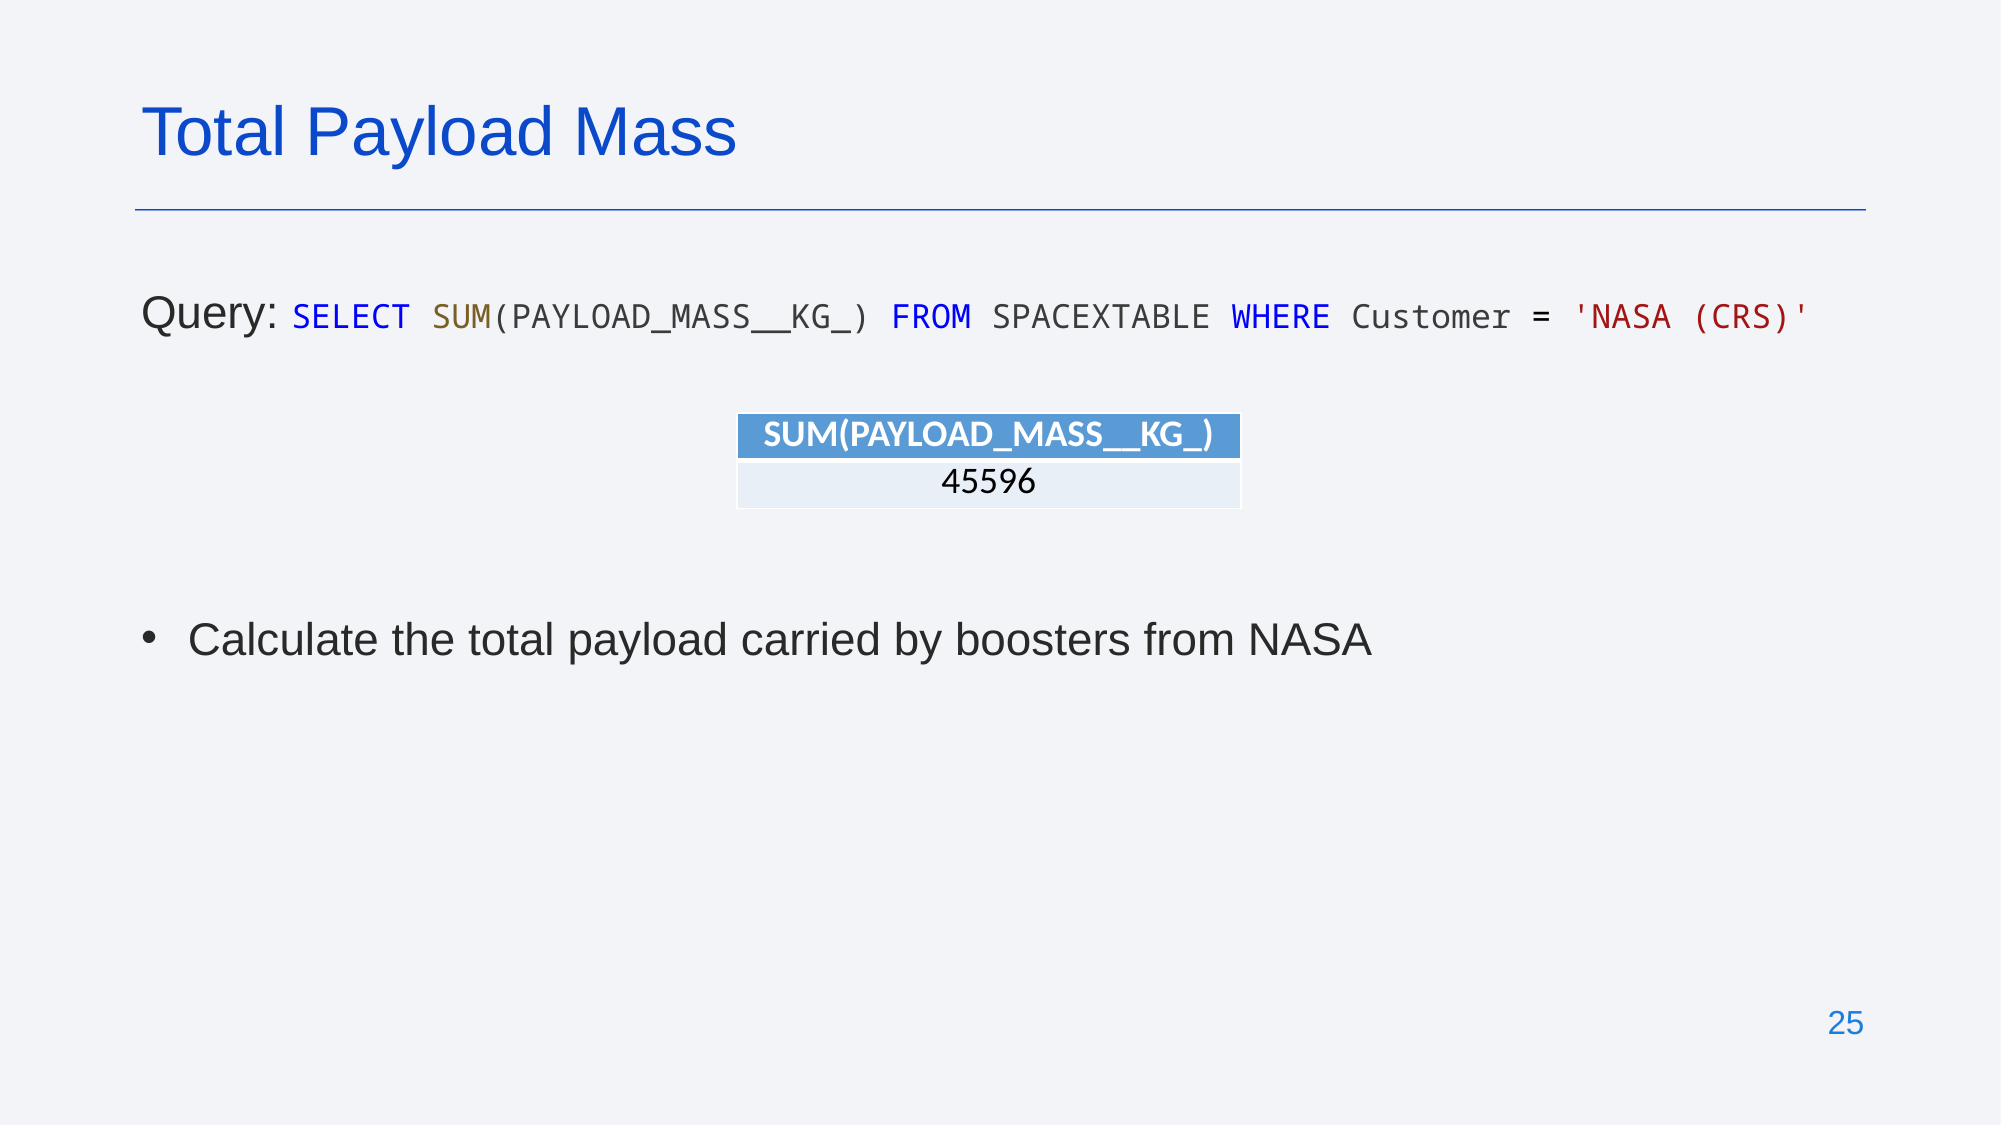

Total Payload Mass
Query: SELECT SUM(PAYLOAD_MASS__KG_) FROM SPACEXTABLE WHERE Customer = 'NASA (CRS)'

| SUM(PAYLOAD\_MASS\_\_KG\_) |
| --- |
| 45596 |
Calculate the total payload carried by boosters from NASA
25